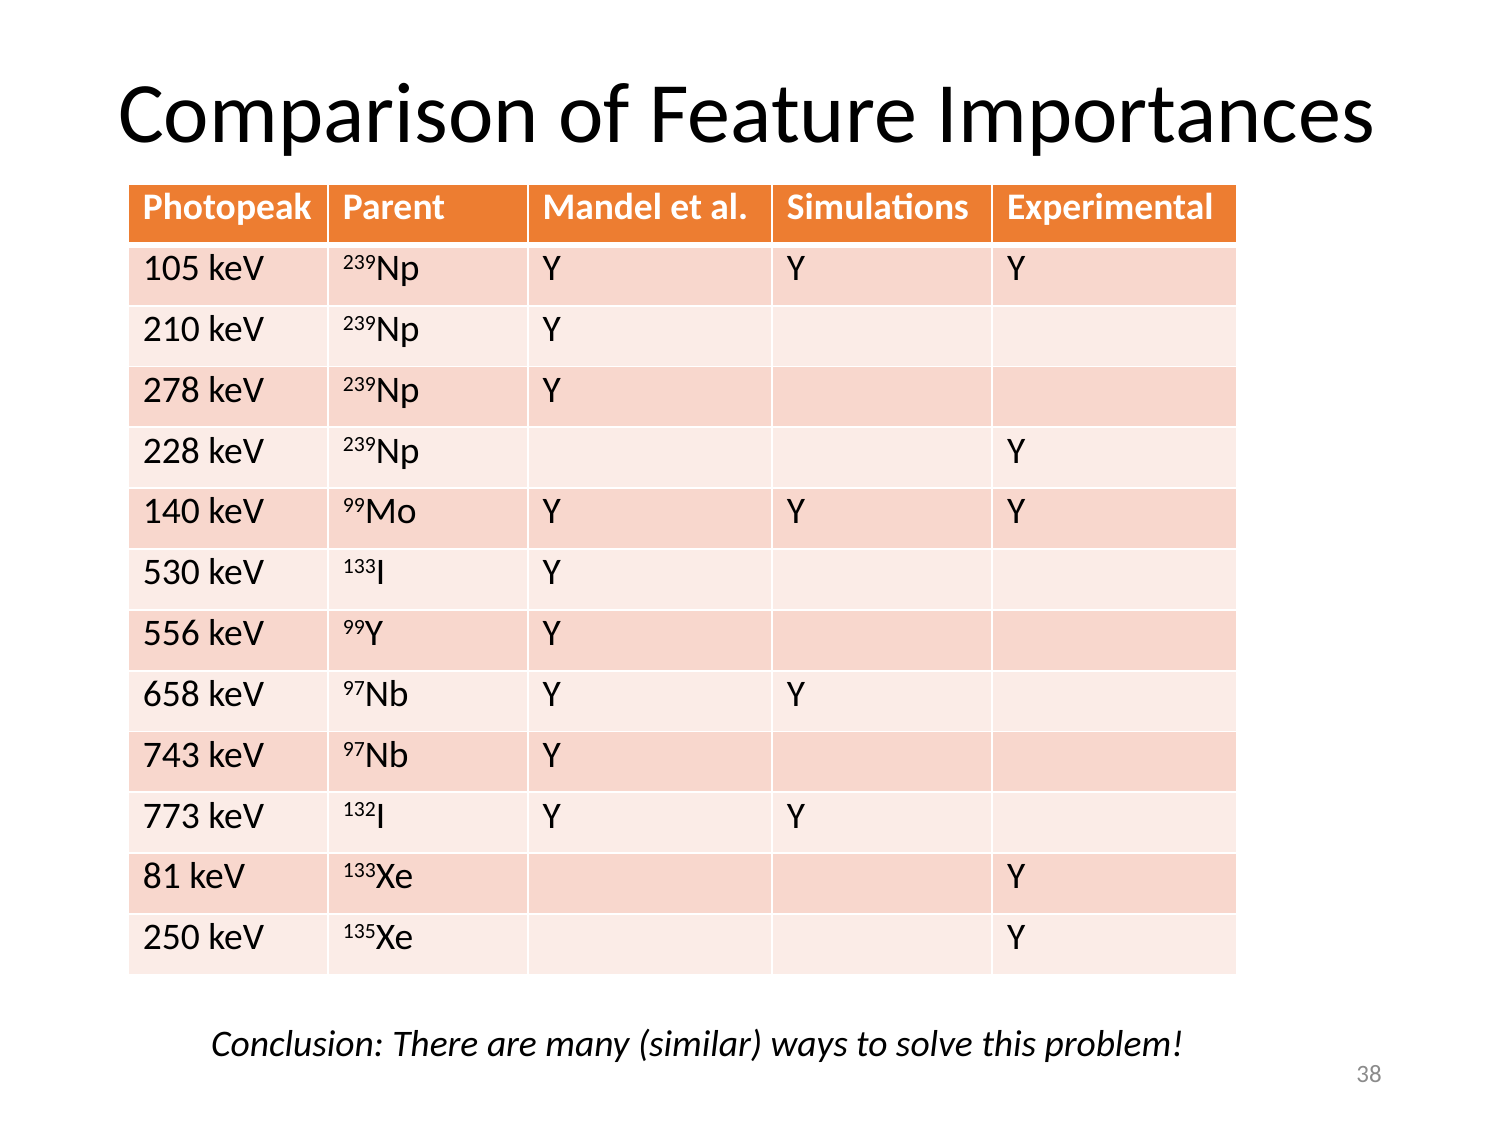

# Comparison of Feature Importances
| Photopeak | Parent | Mandel et al. | Simulations | Experimental |
| --- | --- | --- | --- | --- |
| 105 keV | 239Np | Y | Y | Y |
| 210 keV | 239Np | Y |  |  |
| 278 keV | 239Np | Y |  |  |
| 228 keV | 239Np |  |  | Y |
| 140 keV | 99Mo | Y | Y | Y |
| 530 keV | 133I | Y |  |  |
| 556 keV | 99Y | Y |  |  |
| 658 keV | 97Nb | Y | Y |  |
| 743 keV | 97Nb | Y |  |  |
| 773 keV | 132I | Y | Y |  |
| 81 keV | 133Xe |  |  | Y |
| 250 keV | 135Xe |  |  | Y |
Conclusion: There are many (similar) ways to solve this problem!
38